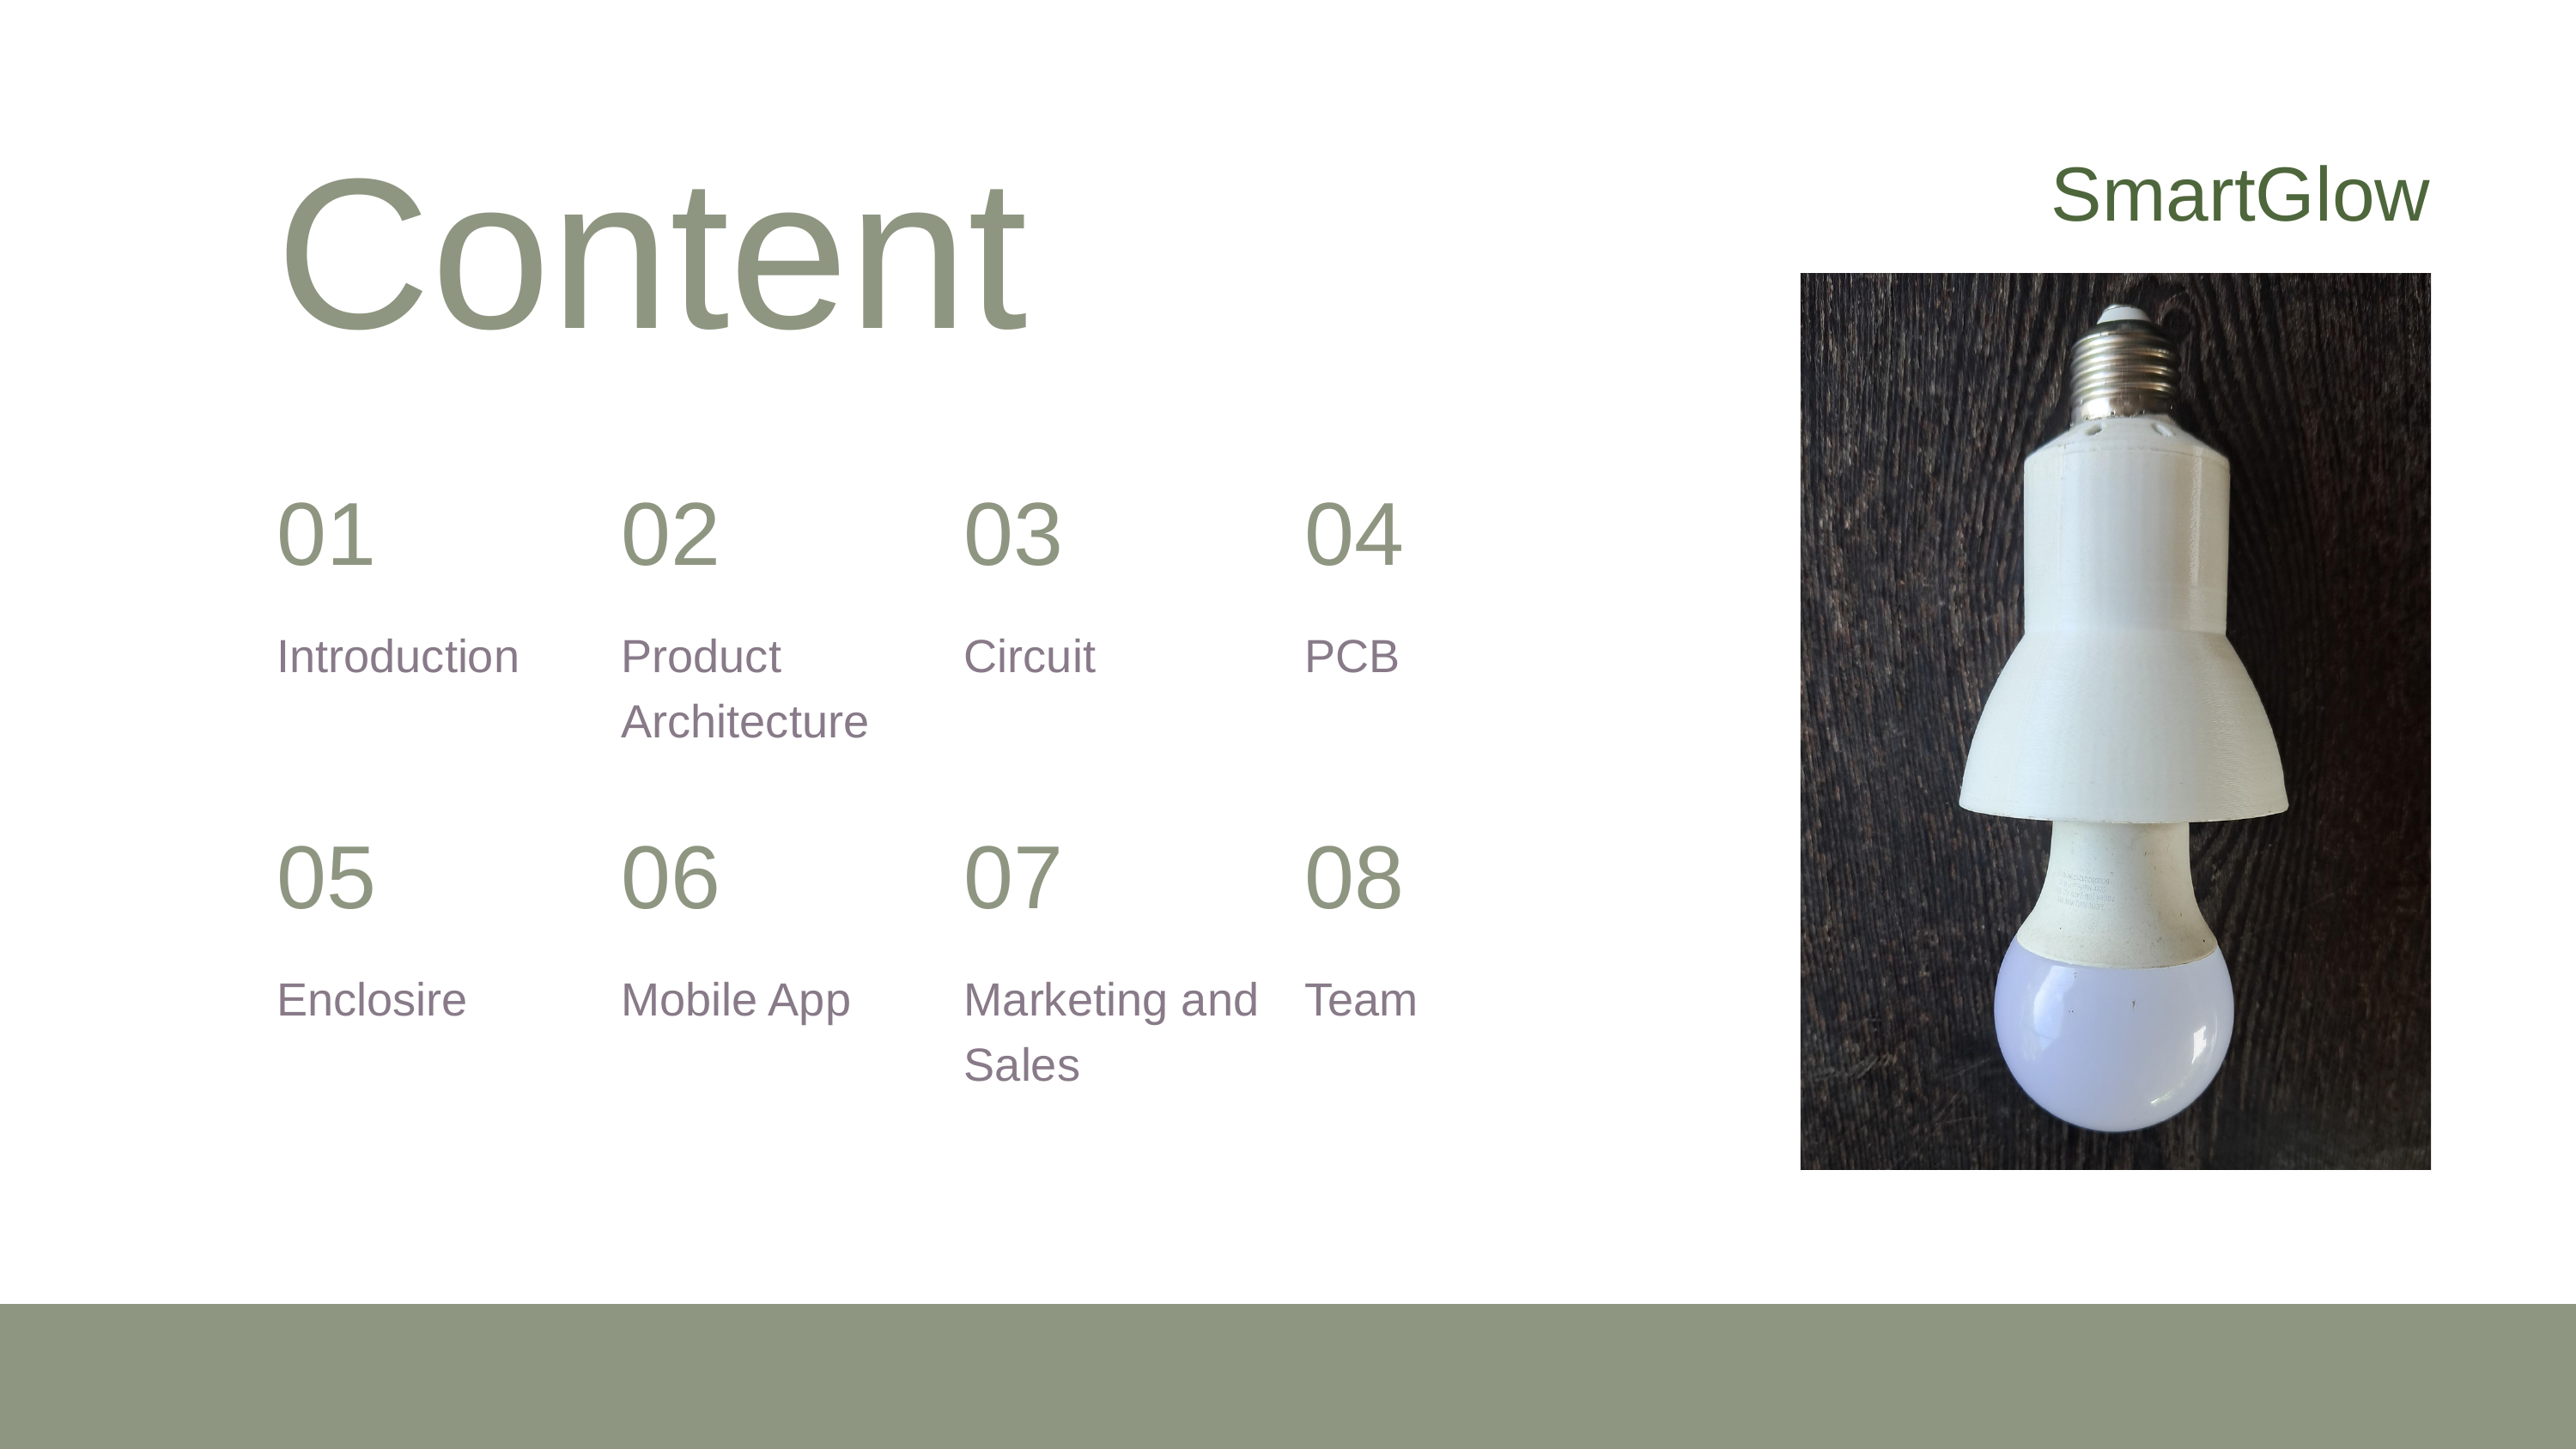

SmartGlow
Content

01
02
03
04
Introduction
Product Architecture
Circuit
PCB
05
06
07
08
Enclosire
Mobile App
Marketing and Sales
Team